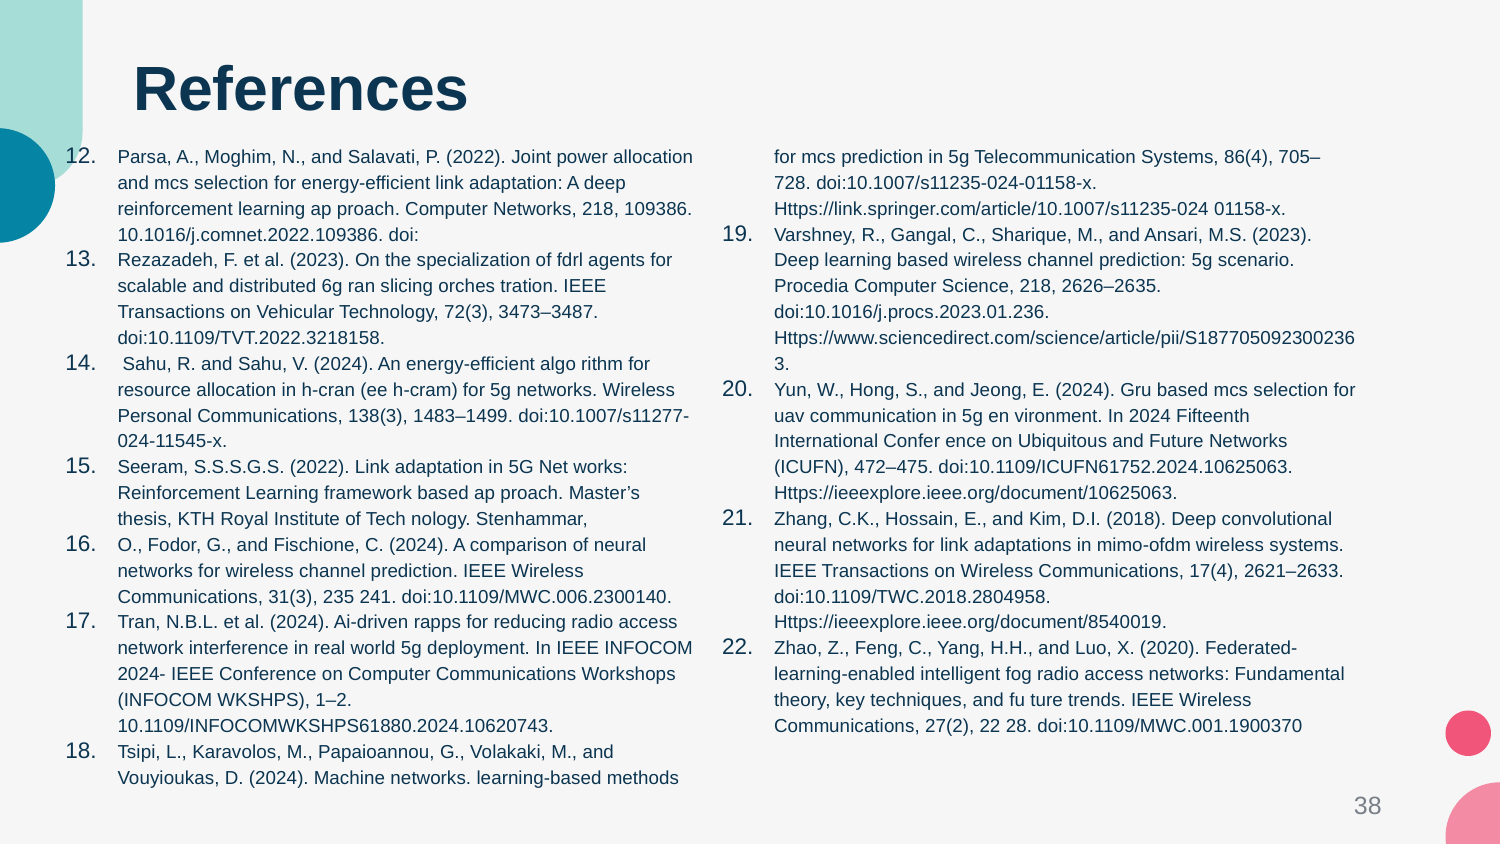

# References
Parsa, A., Moghim, N., and Salavati, P. (2022). Joint power allocation and mcs selection for energy-efficient link adaptation: A deep reinforcement learning ap proach. Computer Networks, 218, 109386. 10.1016/j.comnet.2022.109386. doi:
Rezazadeh, F. et al. (2023). On the specialization of fdrl agents for scalable and distributed 6g ran slicing orches tration. IEEE Transactions on Vehicular Technology, 72(3), 3473–3487. doi:10.1109/TVT.2022.3218158.
 Sahu, R. and Sahu, V. (2024). An energy-efficient algo rithm for resource allocation in h-cran (ee h-cram) for 5g networks. Wireless Personal Communications, 138(3), 1483–1499. doi:10.1007/s11277-024-11545-x.
Seeram, S.S.S.G.S. (2022). Link adaptation in 5G Net works: Reinforcement Learning framework based ap proach. Master’s thesis, KTH Royal Institute of Tech nology. Stenhammar,
O., Fodor, G., and Fischione, C. (2024). A comparison of neural networks for wireless channel prediction. IEEE Wireless Communications, 31(3), 235 241. doi:10.1109/MWC.006.2300140.
Tran, N.B.L. et al. (2024). Ai-driven rapps for reducing radio access network interference in real world 5g deployment. In IEEE INFOCOM 2024- IEEE Conference on Computer Communications Workshops (INFOCOM WKSHPS), 1–2. 10.1109/INFOCOMWKSHPS61880.2024.10620743.
Tsipi, L., Karavolos, M., Papaioannou, G., Volakaki, M., and Vouyioukas, D. (2024). Machine networks. learning-based methods for mcs prediction in 5g Telecommunication Systems, 86(4), 705–728. doi:10.1007/s11235-024-01158-x. Https://link.springer.com/article/10.1007/s11235-024 01158-x.
Varshney, R., Gangal, C., Sharique, M., and Ansari, M.S. (2023). Deep learning based wireless channel prediction: 5g scenario. Procedia Computer Science, 218, 2626–2635. doi:10.1016/j.procs.2023.01.236. Https://www.sciencedirect.com/science/article/pii/S1877050923002363.
Yun, W., Hong, S., and Jeong, E. (2024). Gru based mcs selection for uav communication in 5g en vironment. In 2024 Fifteenth International Confer ence on Ubiquitous and Future Networks (ICUFN), 472–475. doi:10.1109/ICUFN61752.2024.10625063. Https://ieeexplore.ieee.org/document/10625063.
Zhang, C.K., Hossain, E., and Kim, D.I. (2018). Deep convolutional neural networks for link adaptations in mimo-ofdm wireless systems. IEEE Transactions on Wireless Communications, 17(4), 2621–2633. doi:10.1109/TWC.2018.2804958. Https://ieeexplore.ieee.org/document/8540019.
Zhao, Z., Feng, C., Yang, H.H., and Luo, X. (2020). Federated-learning-enabled intelligent fog radio access networks: Fundamental theory, key techniques, and fu ture trends. IEEE Wireless Communications, 27(2), 22 28. doi:10.1109/MWC.001.1900370
38